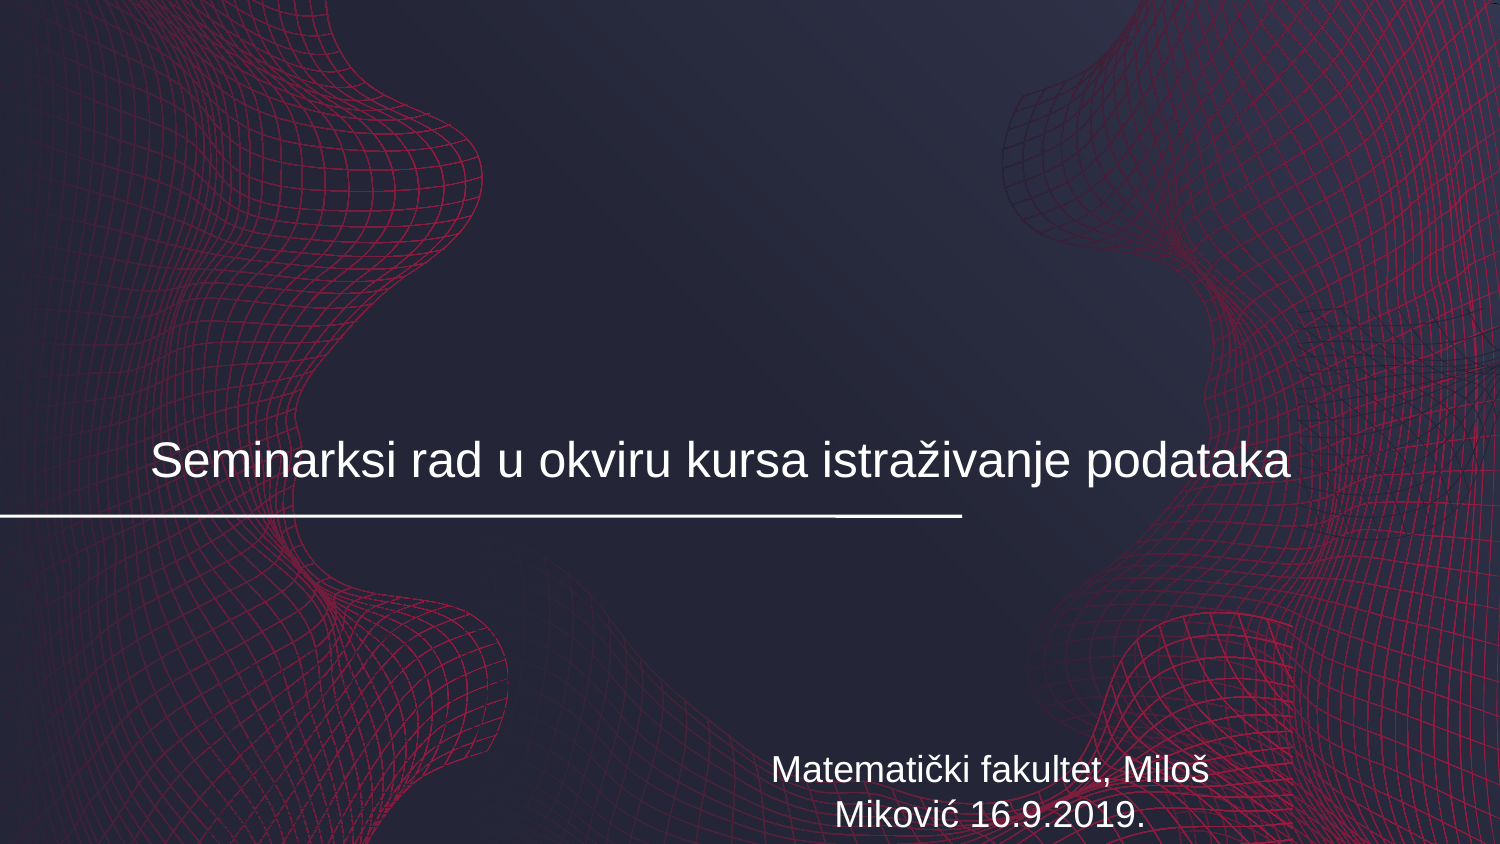

Seminarksi rad u okviru kursa istraživanje podataka

Matematički fakultet, Miloš Miković 16.9.2019.